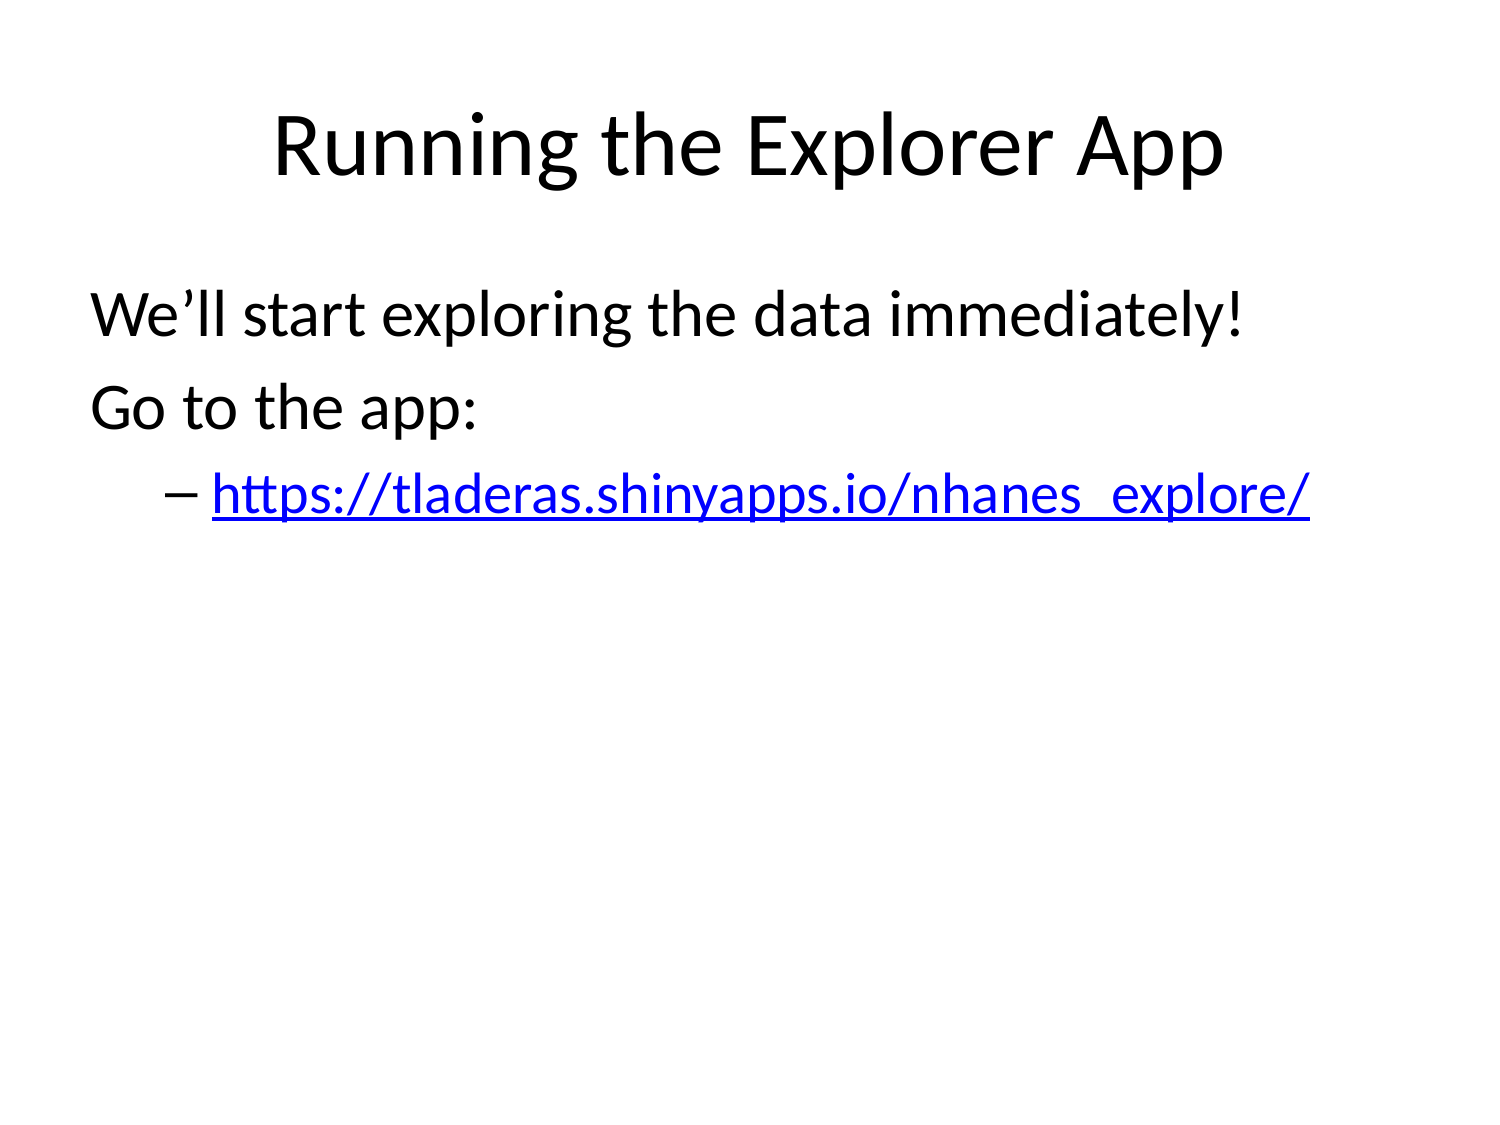

# Running the Explorer App
We’ll start exploring the data immediately!
Go to the app:
https://tladeras.shinyapps.io/nhanes_explore/